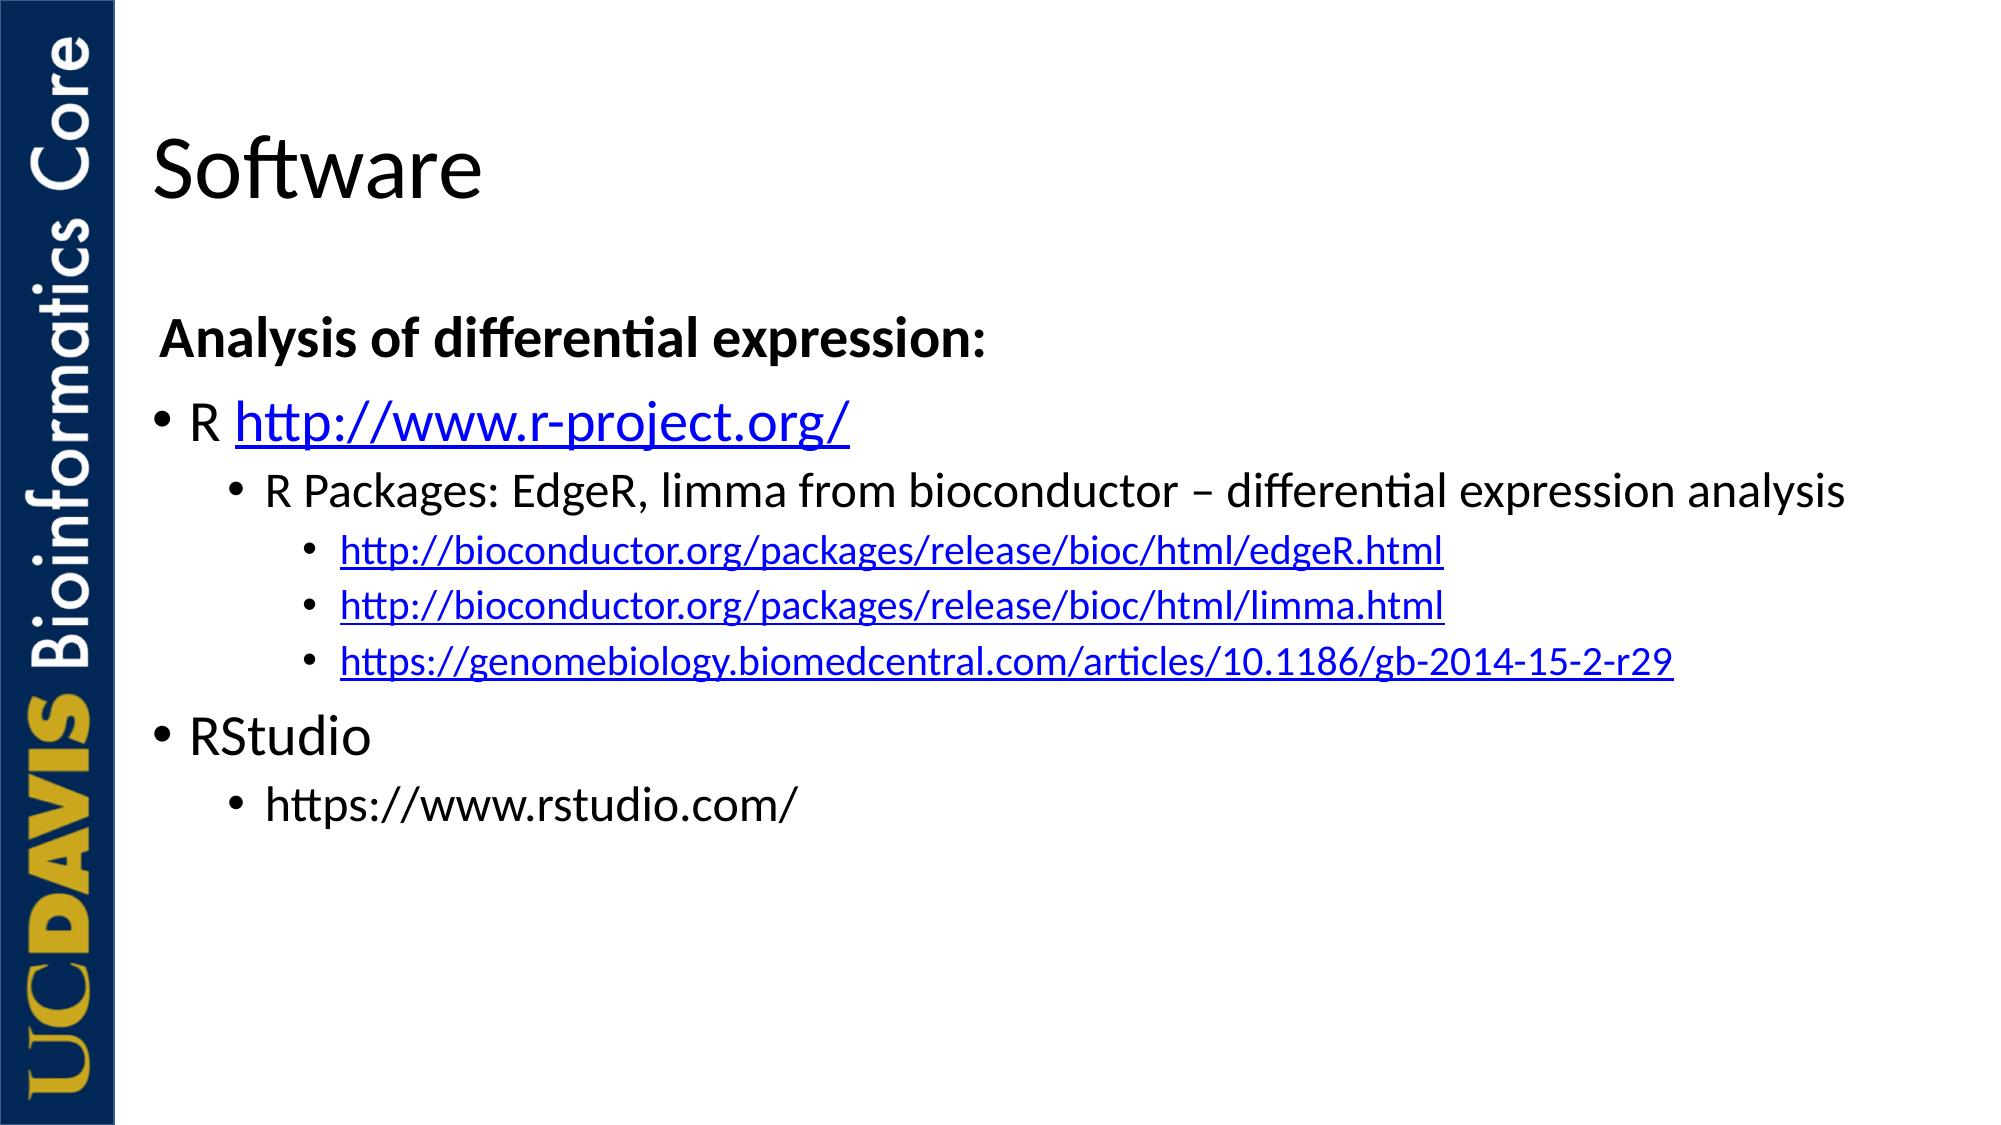

# Software
Analysis of differential expression:
R http://www.r-project.org/
R Packages: EdgeR, limma from bioconductor – differential expression analysis
http://bioconductor.org/packages/release/bioc/html/edgeR.html
http://bioconductor.org/packages/release/bioc/html/limma.html
https://genomebiology.biomedcentral.com/articles/10.1186/gb-2014-15-2-r29
RStudio
https://www.rstudio.com/